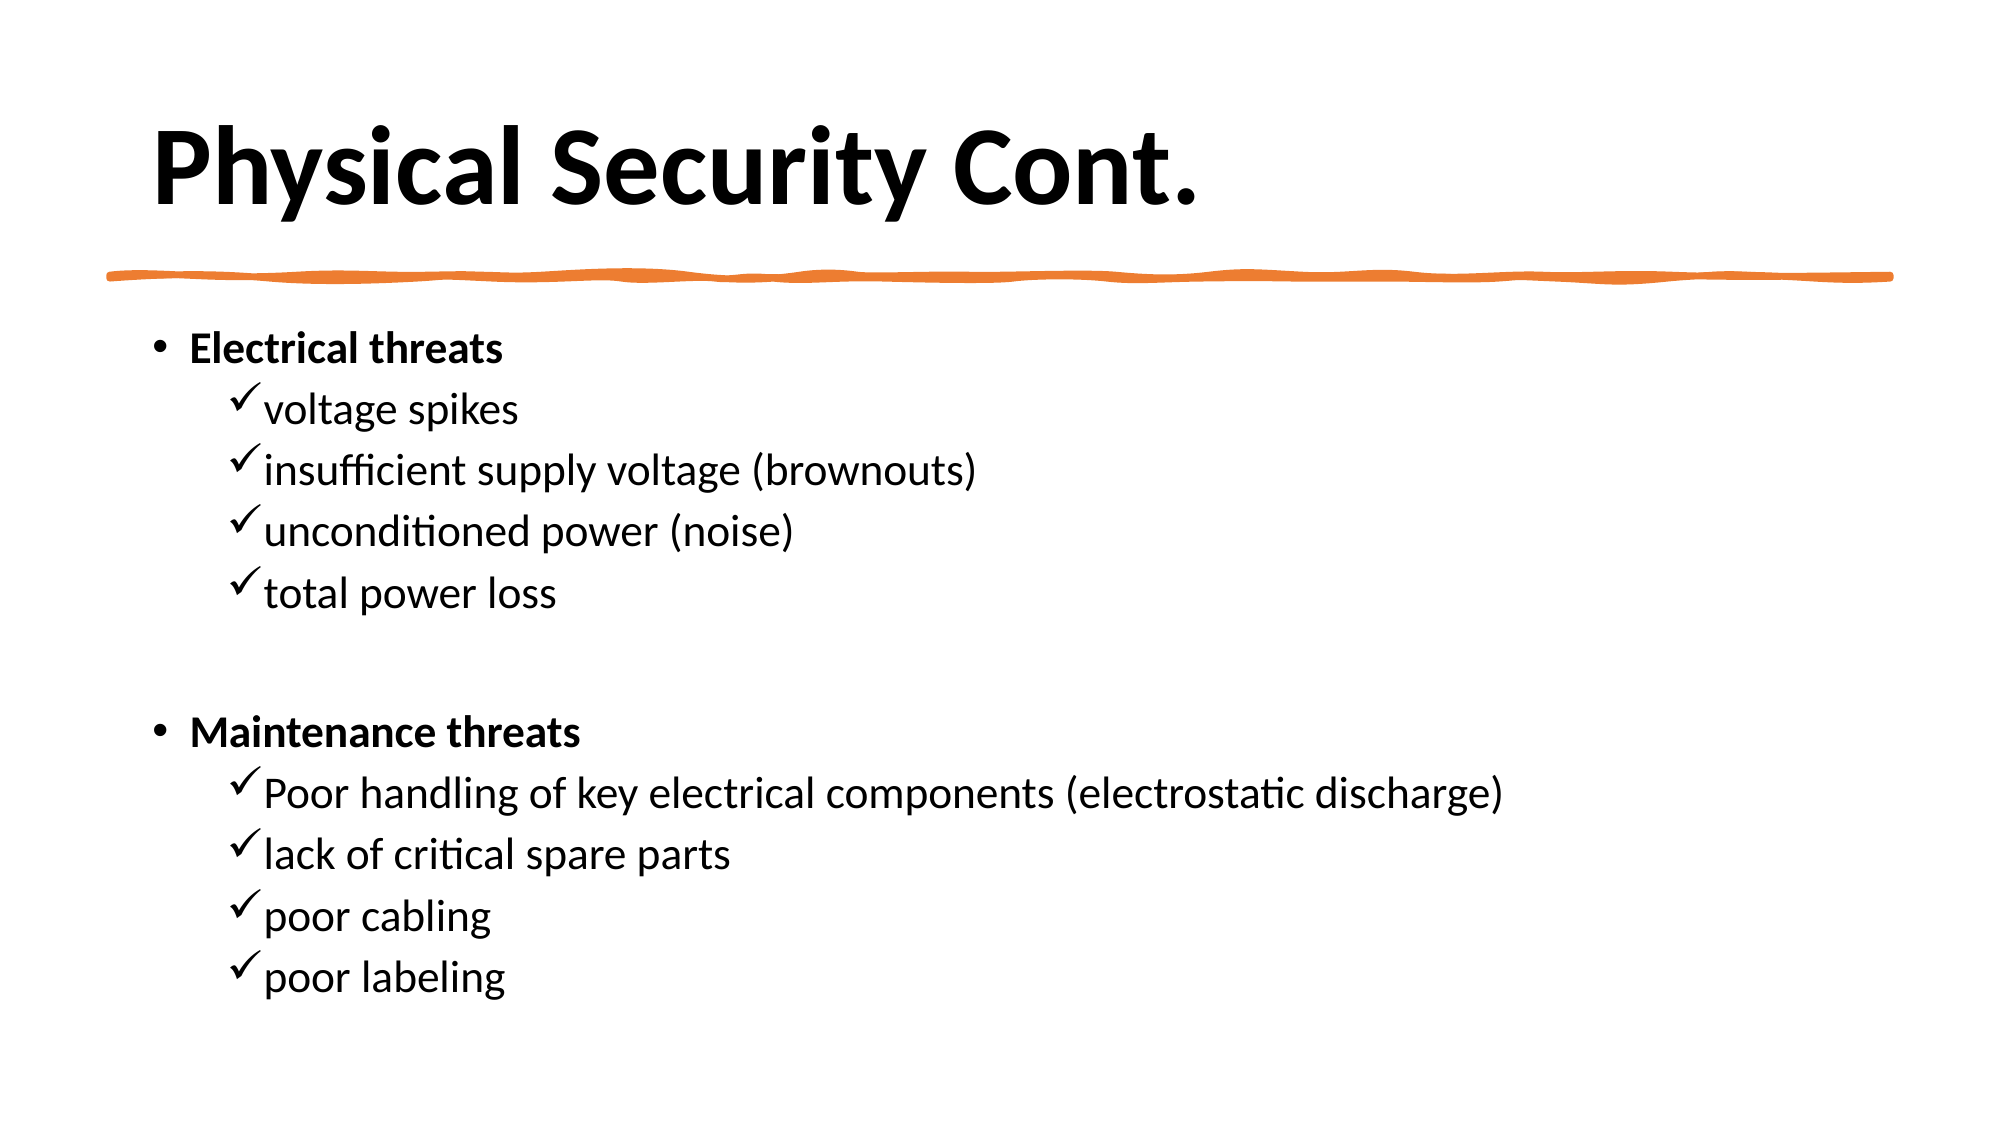

# Physical Security Cont.

Electrical threats
voltage spikes
insufficient supply voltage (brownouts)
unconditioned power (noise)
total power loss

Maintenance threats
Poor handling of key electrical components (electrostatic discharge)
lack of critical spare parts
poor cabling
poor labeling